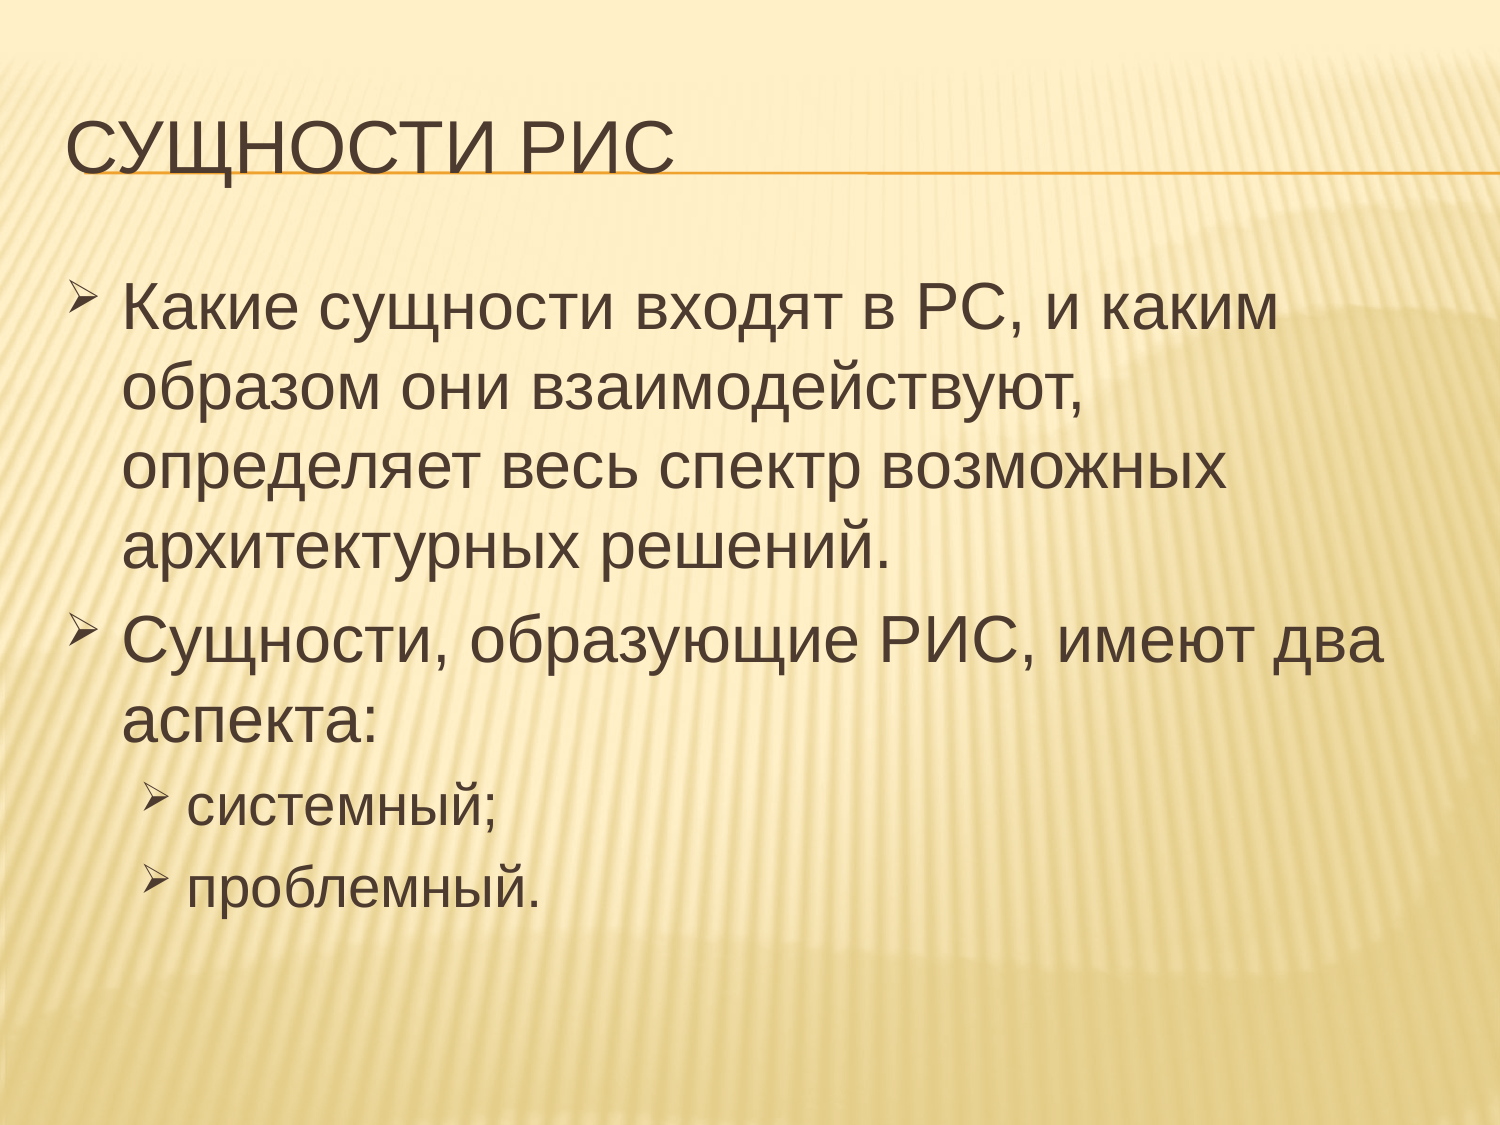

# Сущности РИС
Какие сущности входят в РС, и каким образом они взаимодействуют, определяет весь спектр возможных архитектурных решений.
Сущности, образующие РИС, имеют два аспекта:
системный;
проблемный.